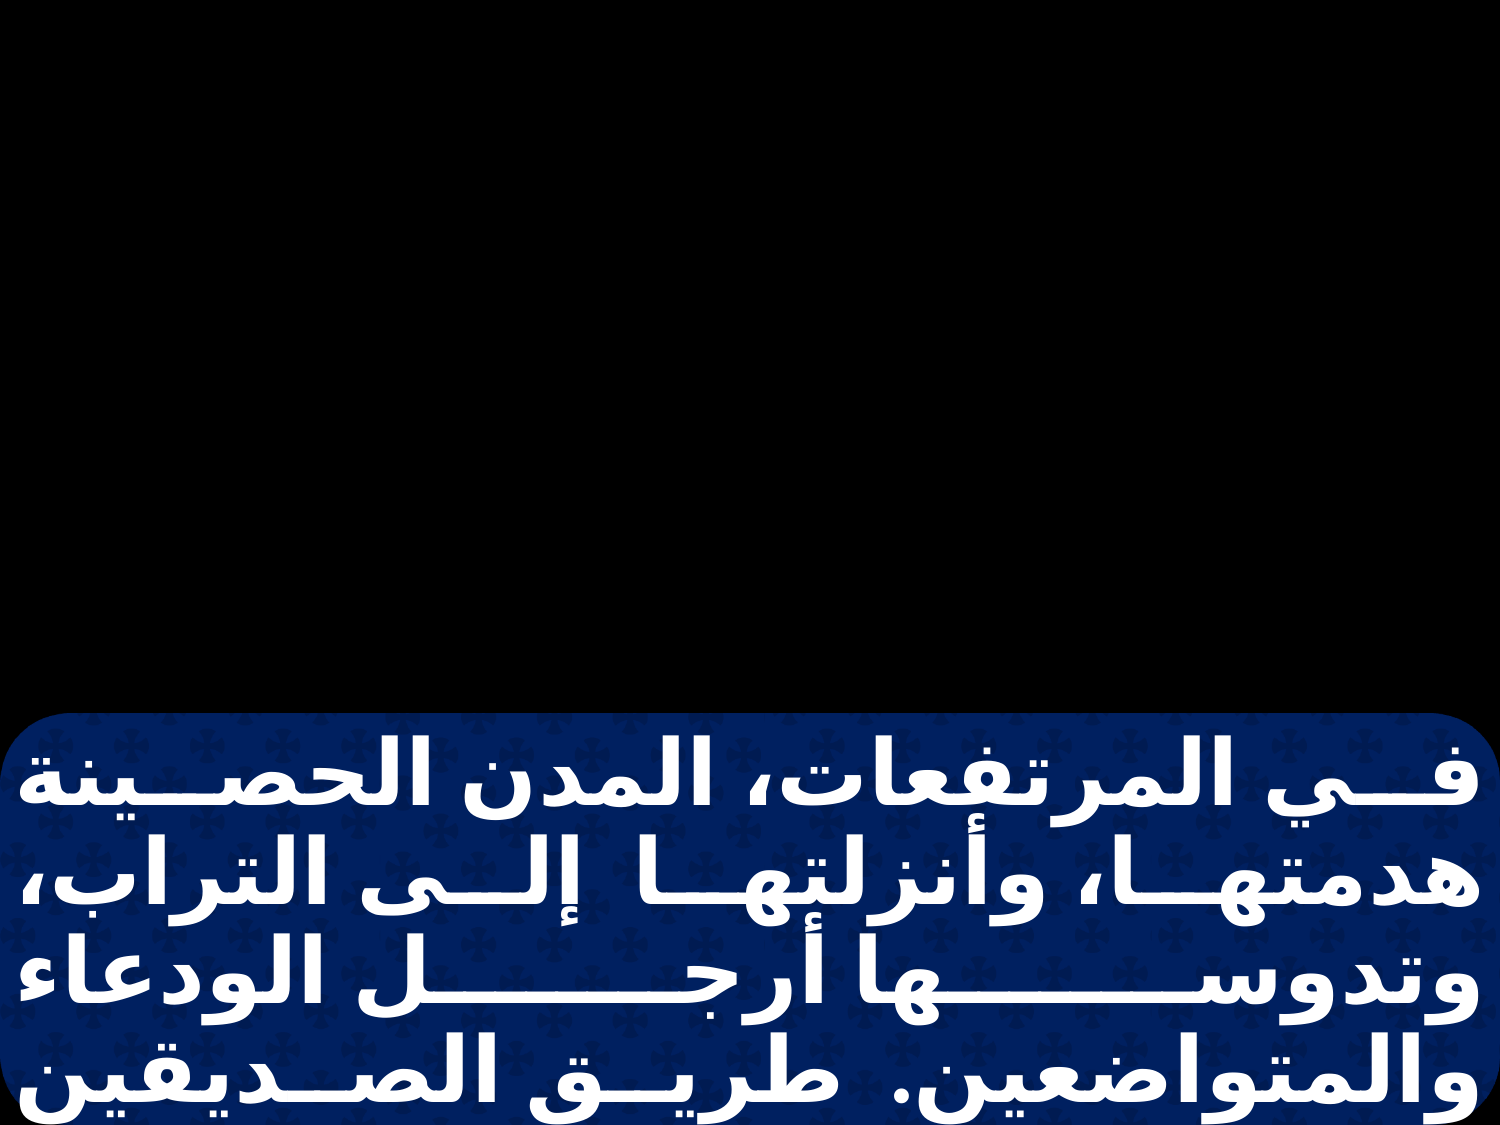

في المرتفعات، المدن الحصينة هدمتها، وأنزلتها  إلى التراب، وتدوسها أرجل الودعاء والمتواضعين.  طريق الصديقين مستقيمة، وطريق الصديقين  مستعدة؛ لأن طريق الرب عادل. توكلنا على اسمك